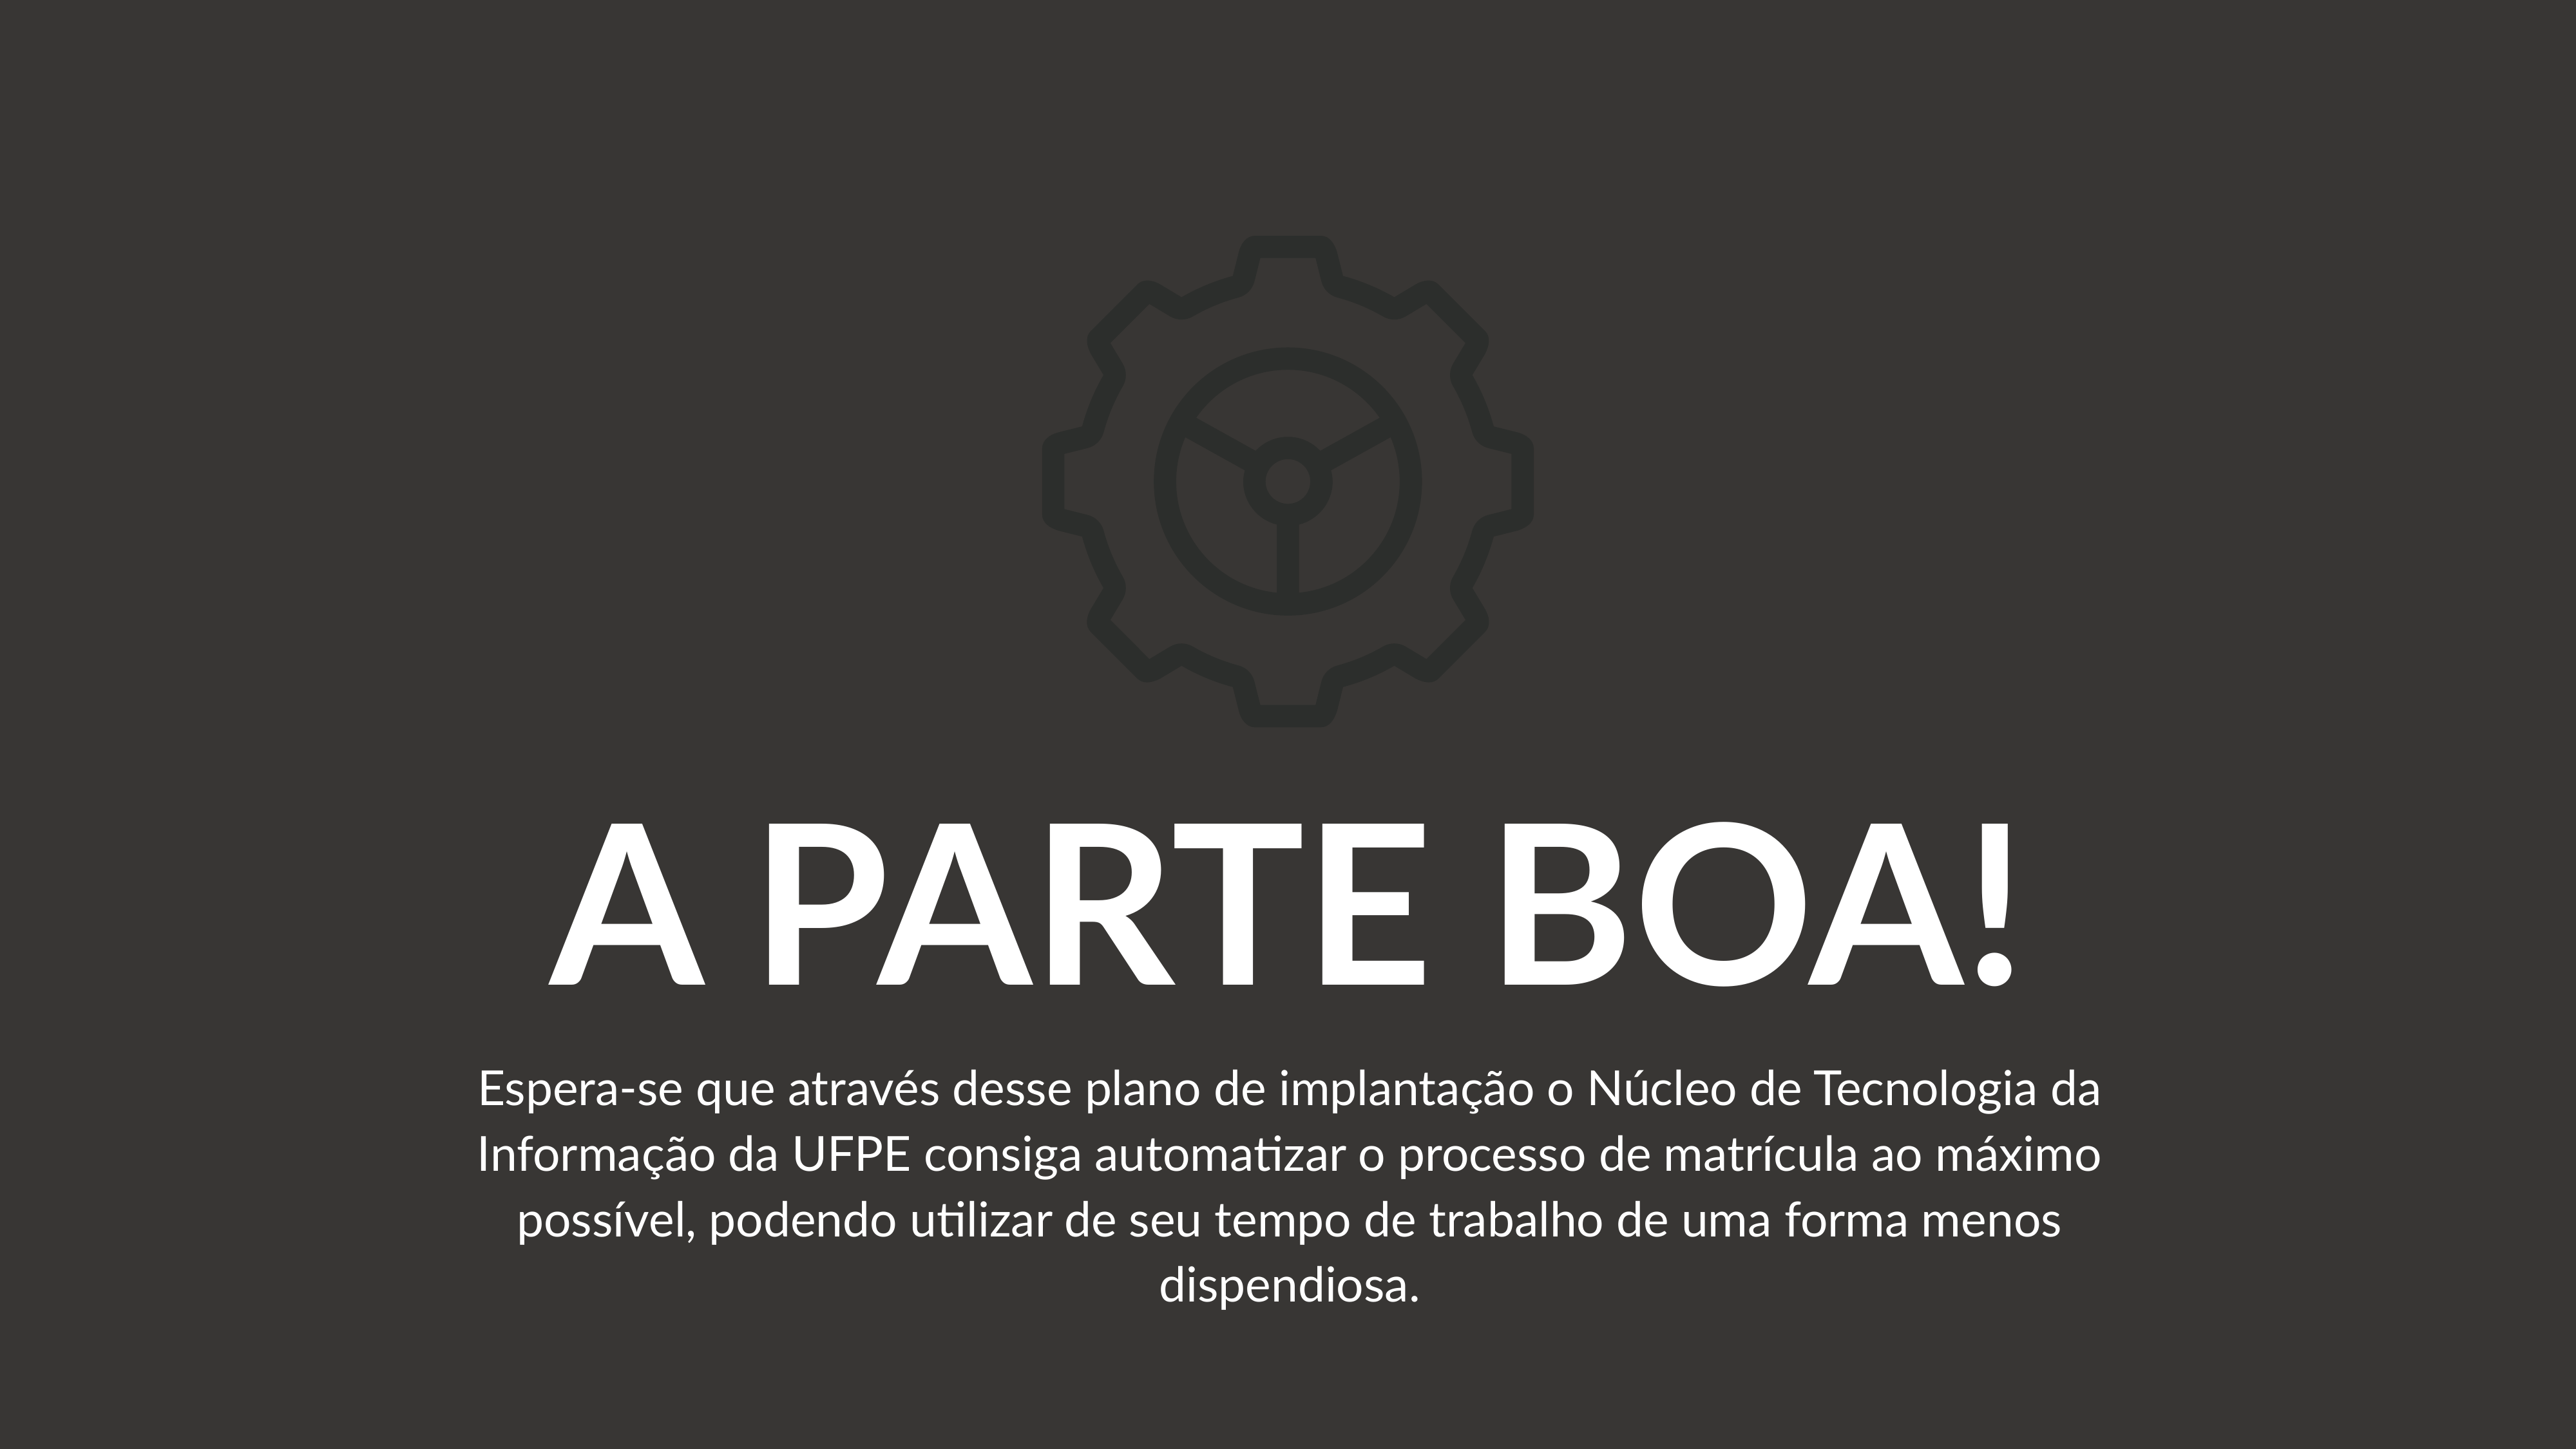

A PARTE BOA!
Espera-se que através desse plano de implantação o Núcleo de Tecnologia da Informação da UFPE consiga automatizar o processo de matrícula ao máximo possível, podendo utilizar de seu tempo de trabalho de uma forma menos dispendiosa.